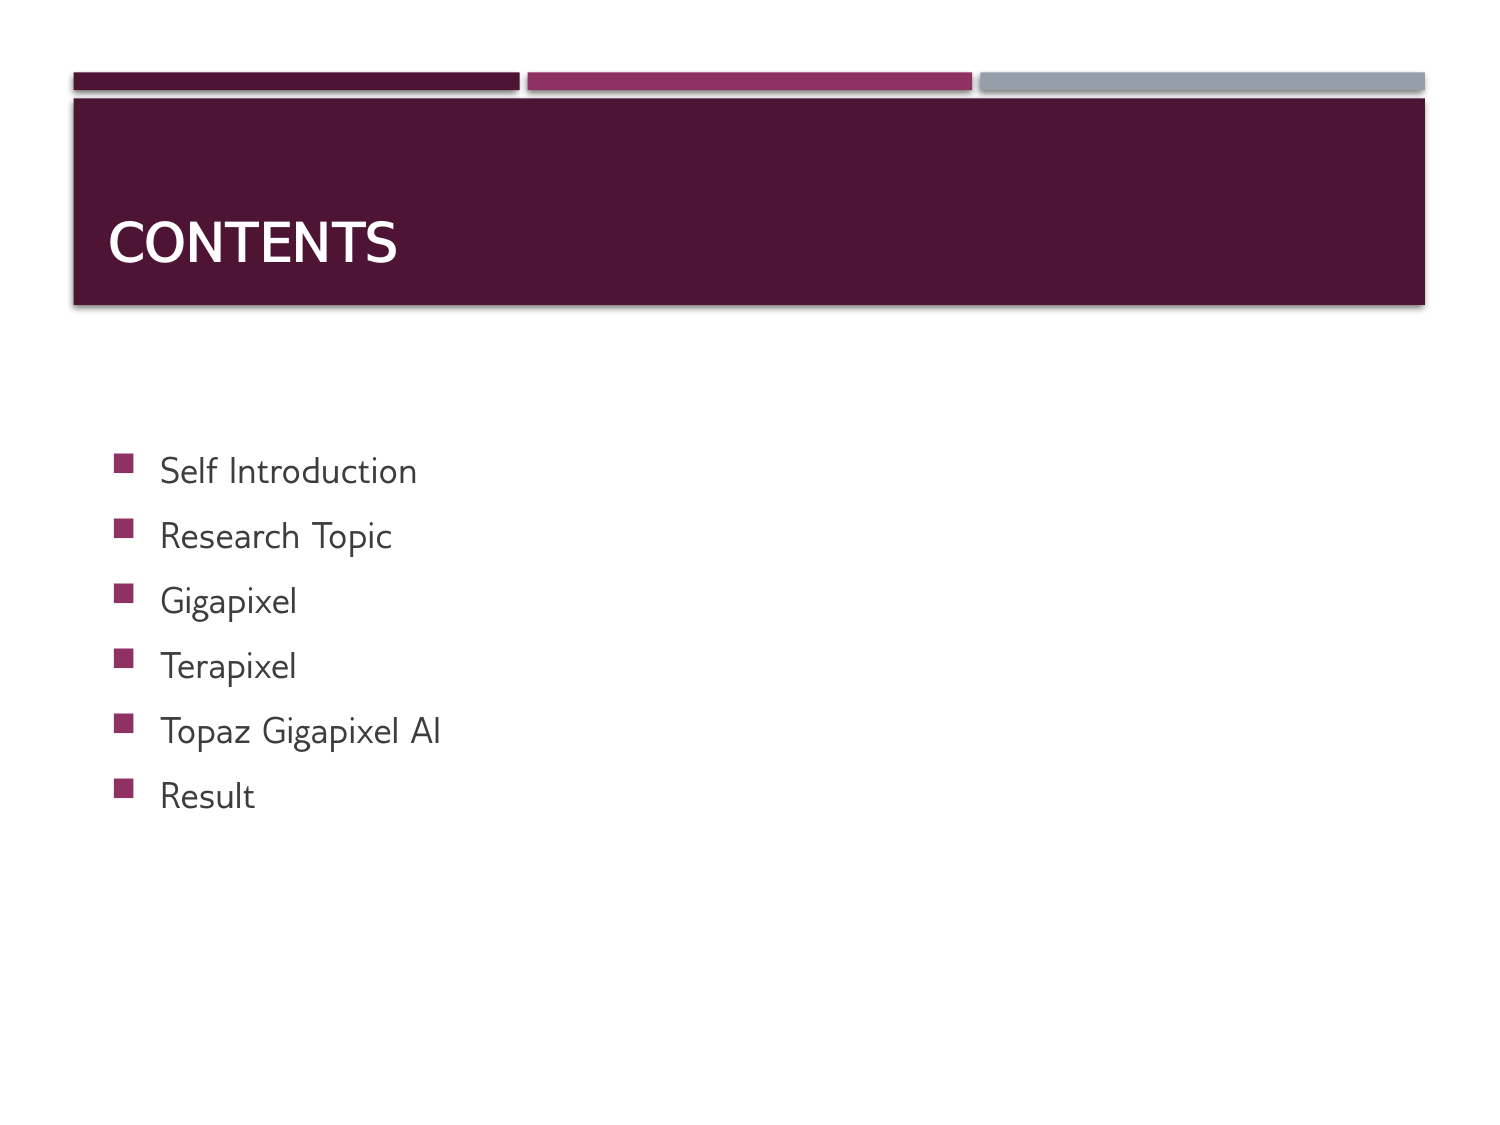

# Contents
Self Introduction
Research Topic
Gigapixel
Terapixel
Topaz Gigapixel AI
Result